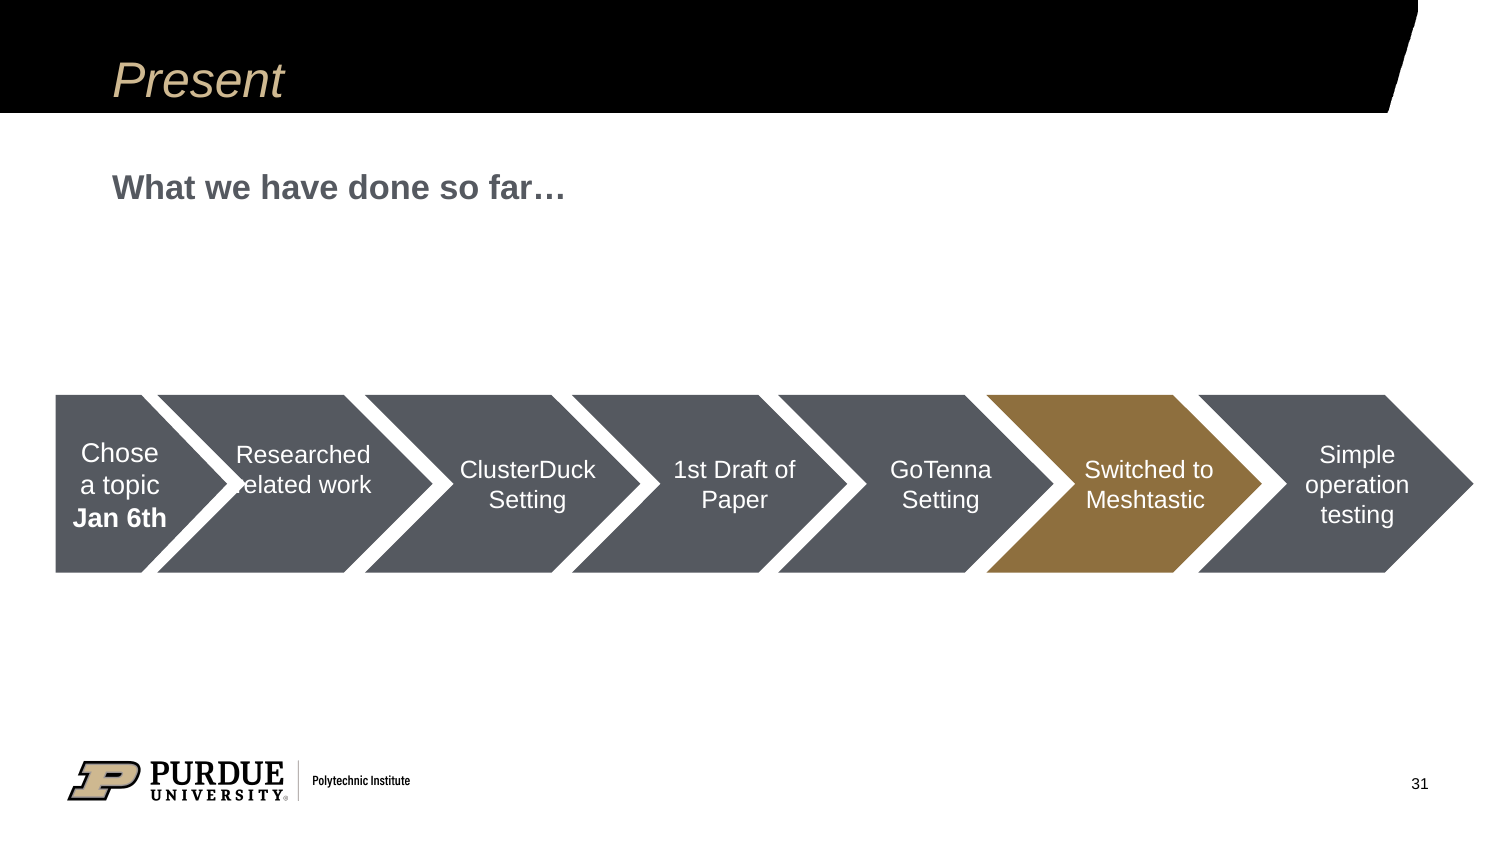

# Present
What we have done so far…
Chose a topic
Jan 6th

Researched related work
Simple operation testing
ClusterDuck Setting
1st Draft of Paper
GoTenna Setting
Switched to
Meshtastic
31